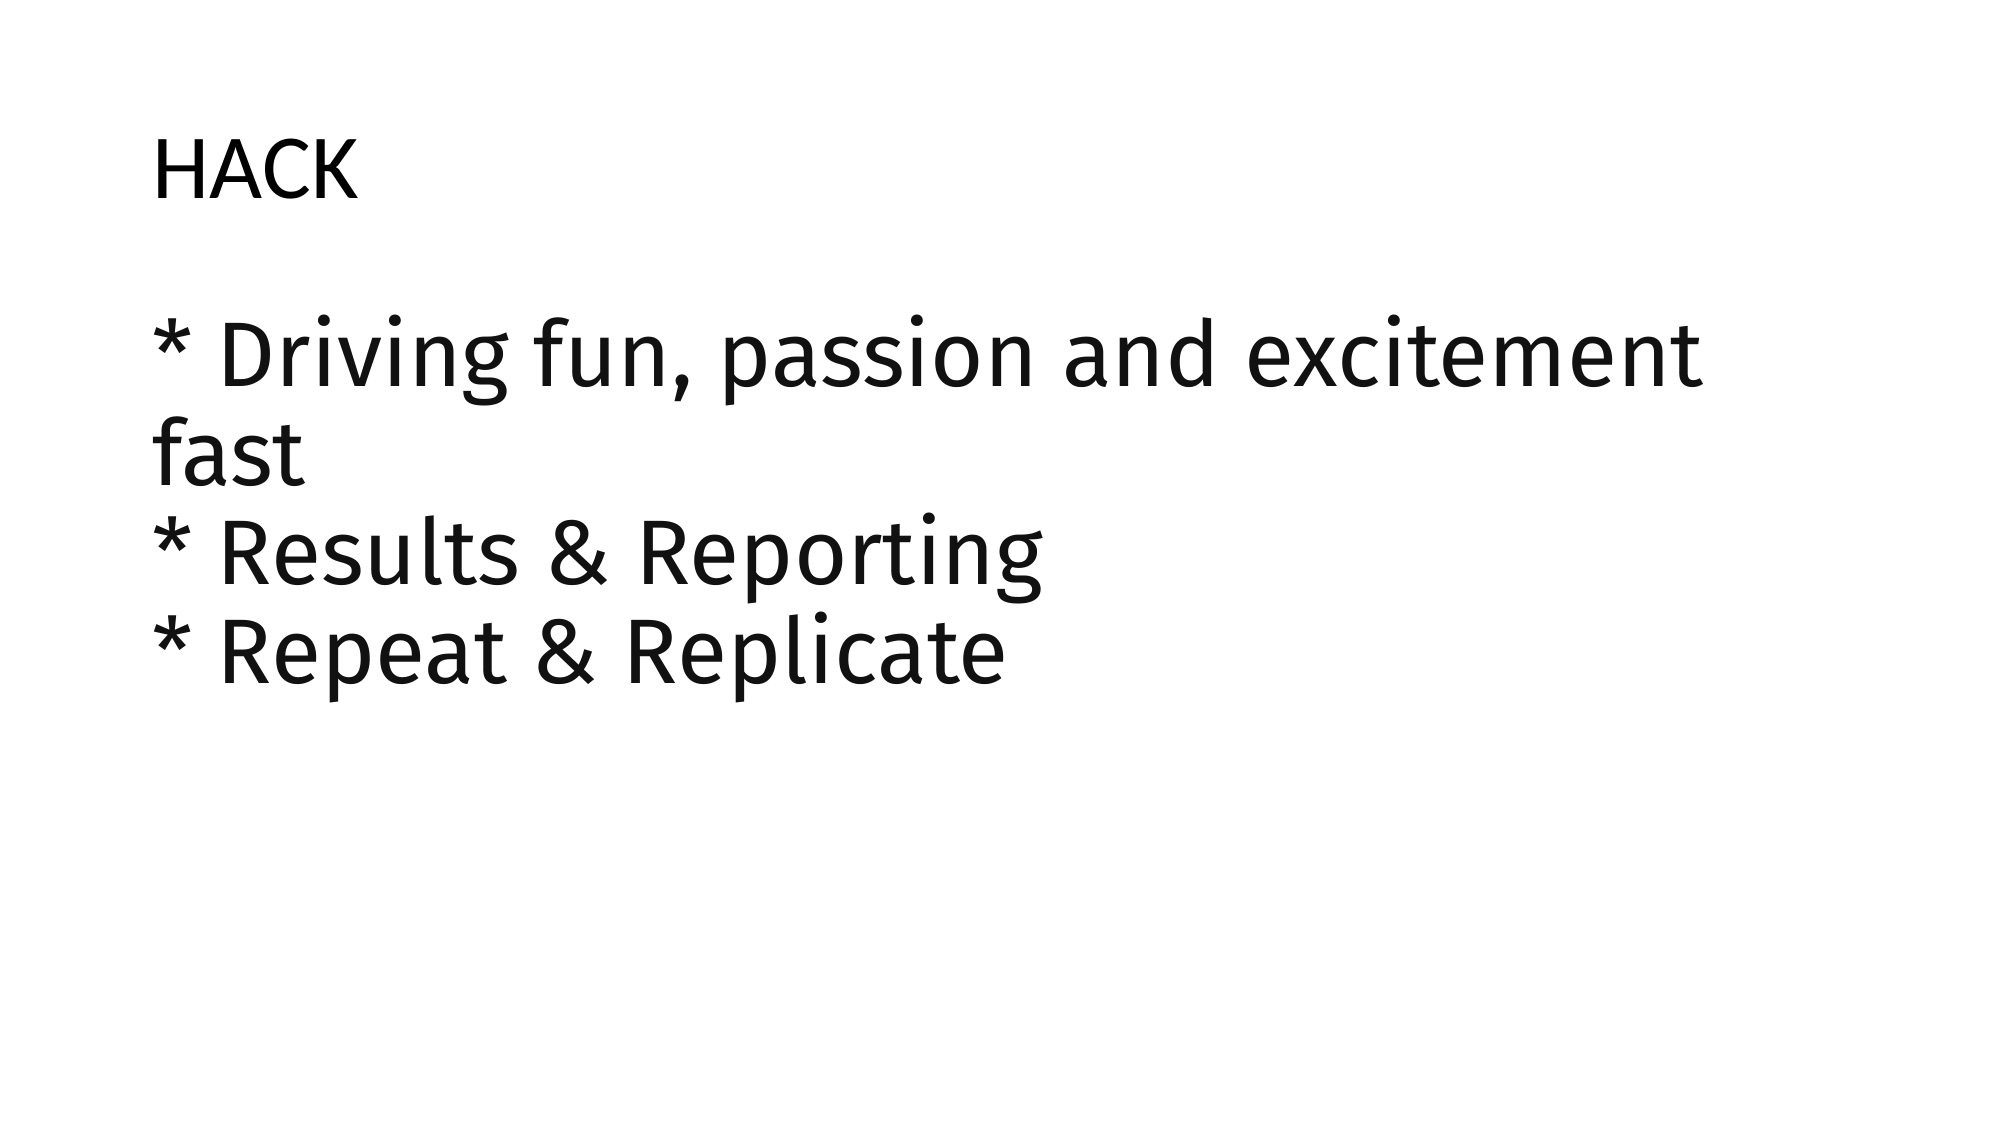

# HACK
* Driving fun, passion and excitement fast 
* Results & Reporting 
* Repeat & Replicate